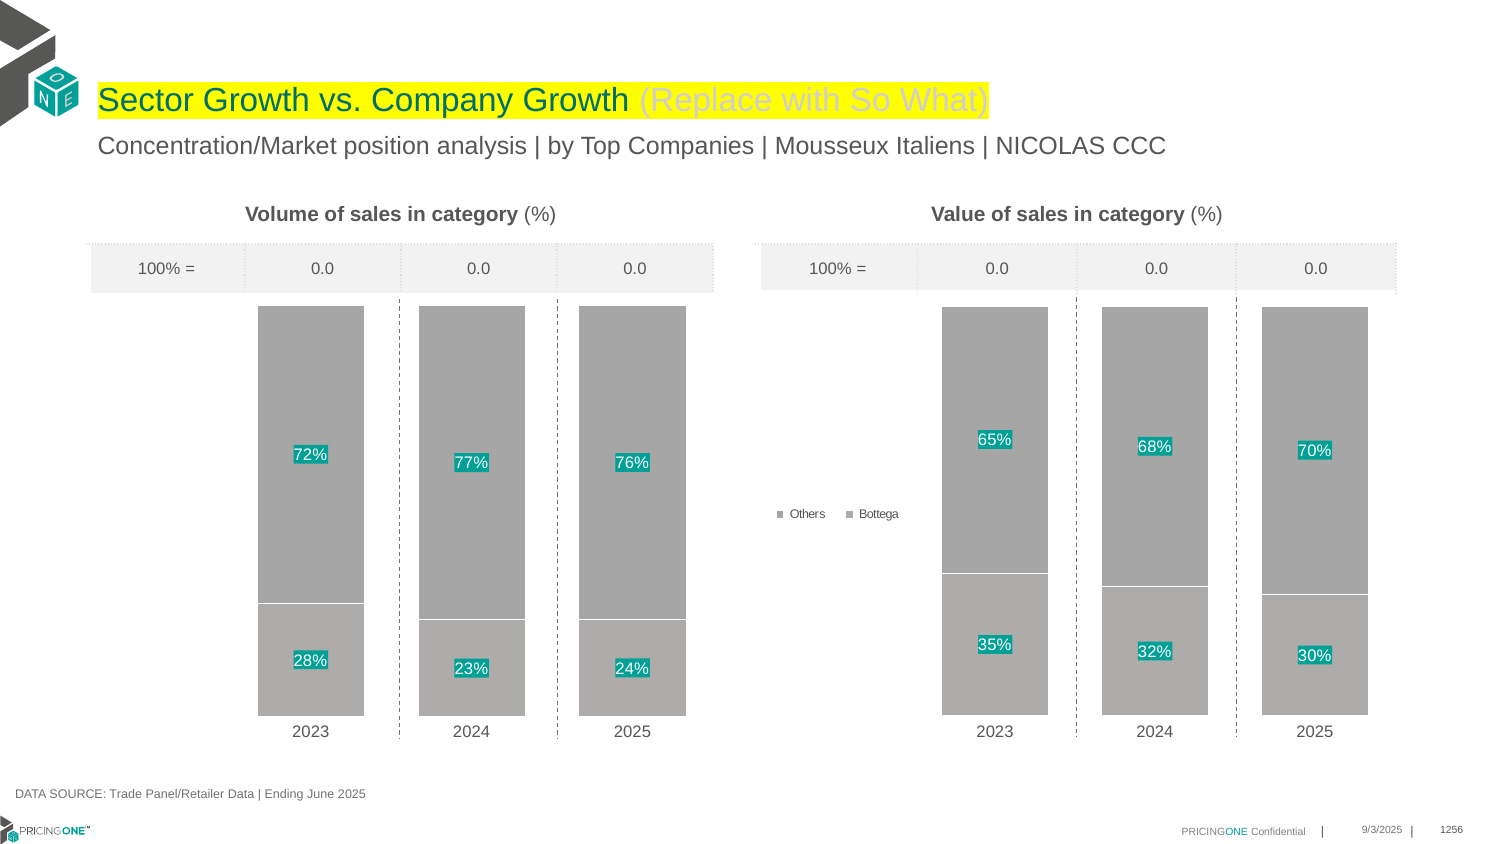

# Sector Growth vs. Company Growth (Replace with So What)
Concentration/Market position analysis | by Top Companies | Mousseux Italiens | NICOLAS CCC
| Volume of sales in category (%) |  |  |  |
| --- | --- | --- | --- |
| 100% = | 0.0 | 0.0 | 0.0 |
| Value of sales in category (%) |  |  |  |
| --- | --- | --- | --- |
| 100% = | 0.0 | 0.0 | 0.0 |

### Chart

| Category | Bottega | Others |
|---|---|---|
| 2023 | 0.27554347826086956 | 0.7244565217391306 |
| 2024 | 0.2345475910693302 | 0.7654524089306698 |
| 2025 | 0.2356687898089172 | 0.7643312101910829 |

### Chart

| Category | Bottega | Others |
|---|---|---|
| 2023 | 0.3482496661339405 | 0.6517503338660594 |
| 2024 | 0.31565240391462696 | 0.684347596085373 |
| 2025 | 0.2969620589015654 | 0.7030379410984346 |
DATA SOURCE: Trade Panel/Retailer Data | Ending June 2025

9/3/2025
1256